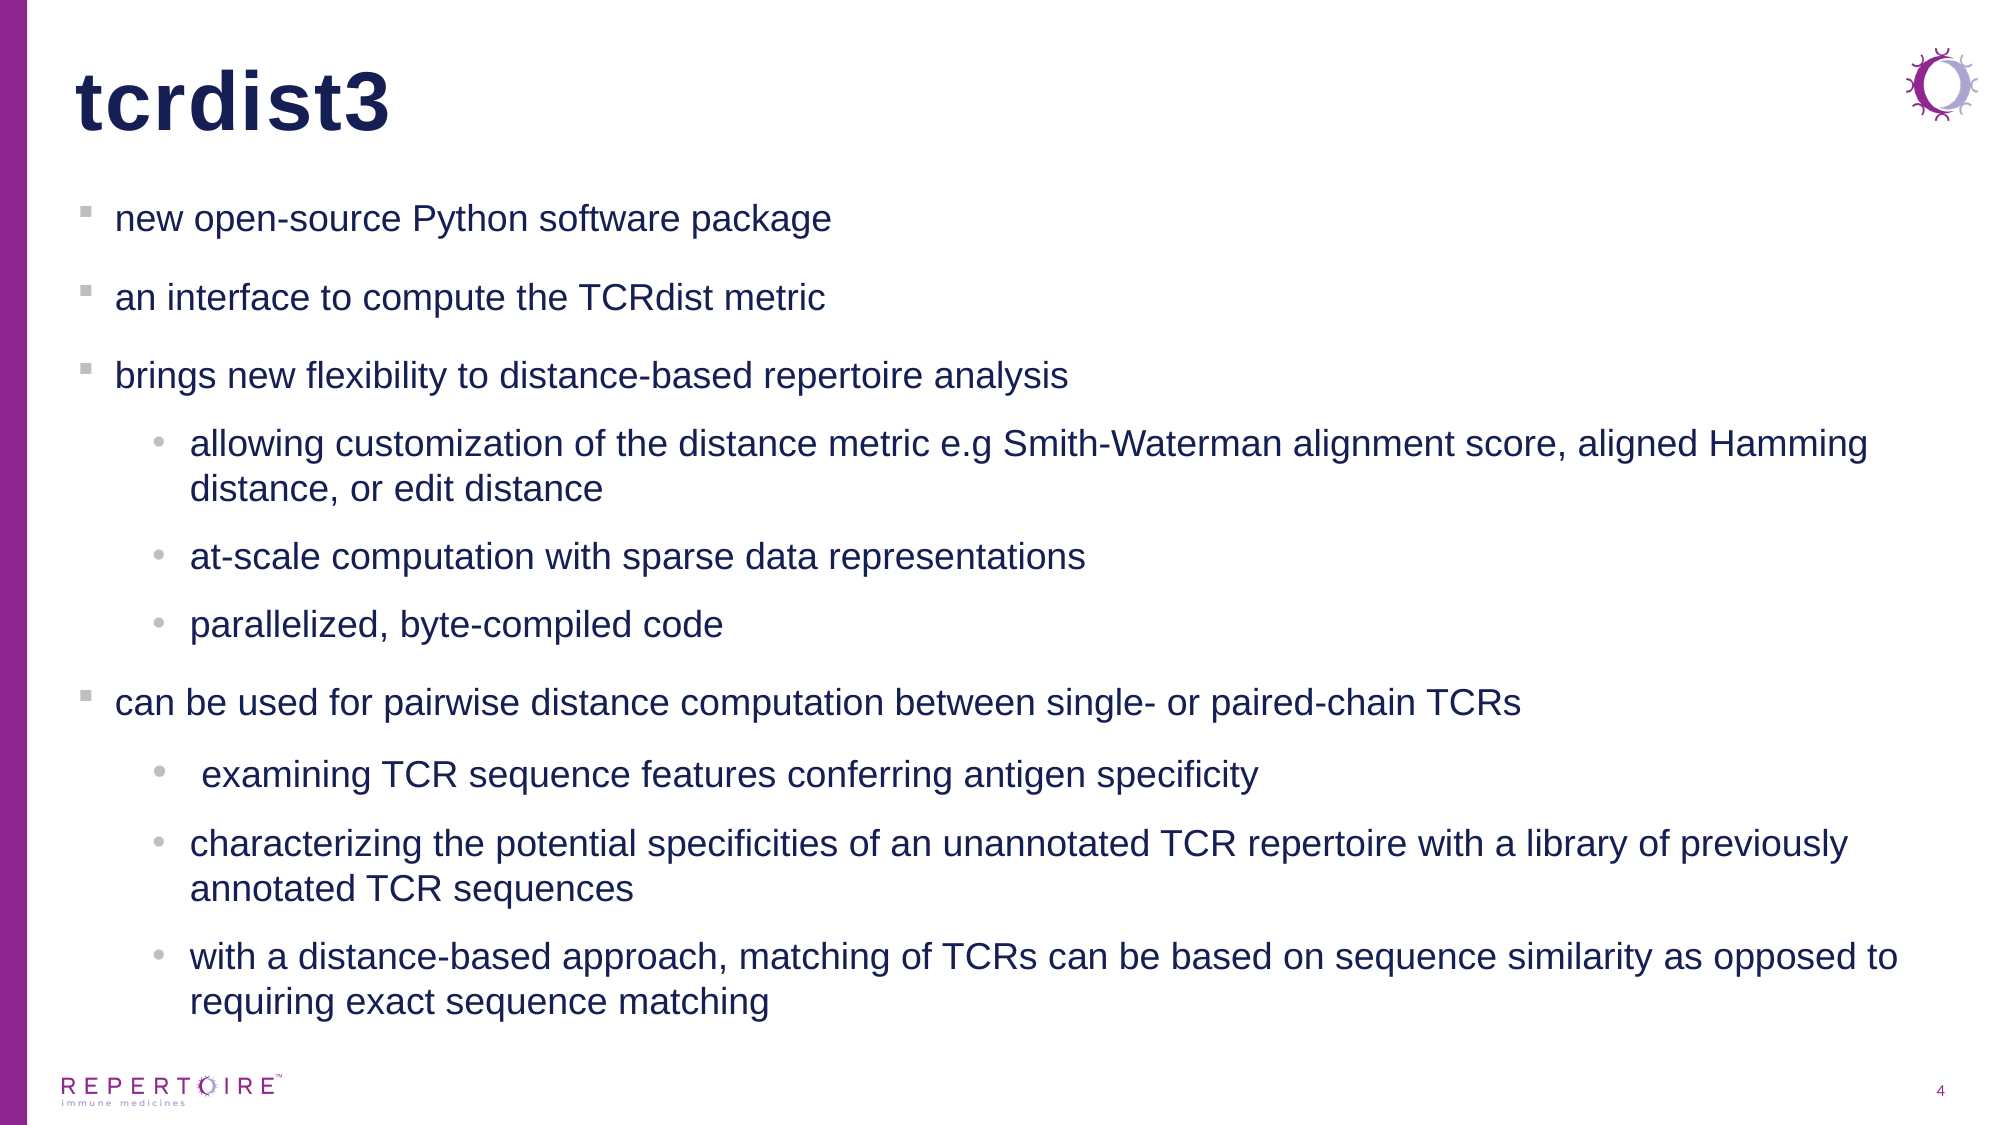

# tcrdist3
new open-source Python software package
an interface to compute the TCRdist metric
brings new flexibility to distance-based repertoire analysis
allowing customization of the distance metric e.g Smith-Waterman alignment score, aligned Hamming distance, or edit distance
at-scale computation with sparse data representations
parallelized, byte-compiled code
can be used for pairwise distance computation between single- or paired-chain TCRs
 examining TCR sequence features conferring antigen specificity
characterizing the potential specificities of an unannotated TCR repertoire with a library of previously annotated TCR sequences
with a distance-based approach, matching of TCRs can be based on sequence similarity as opposed to requiring exact sequence matching

4